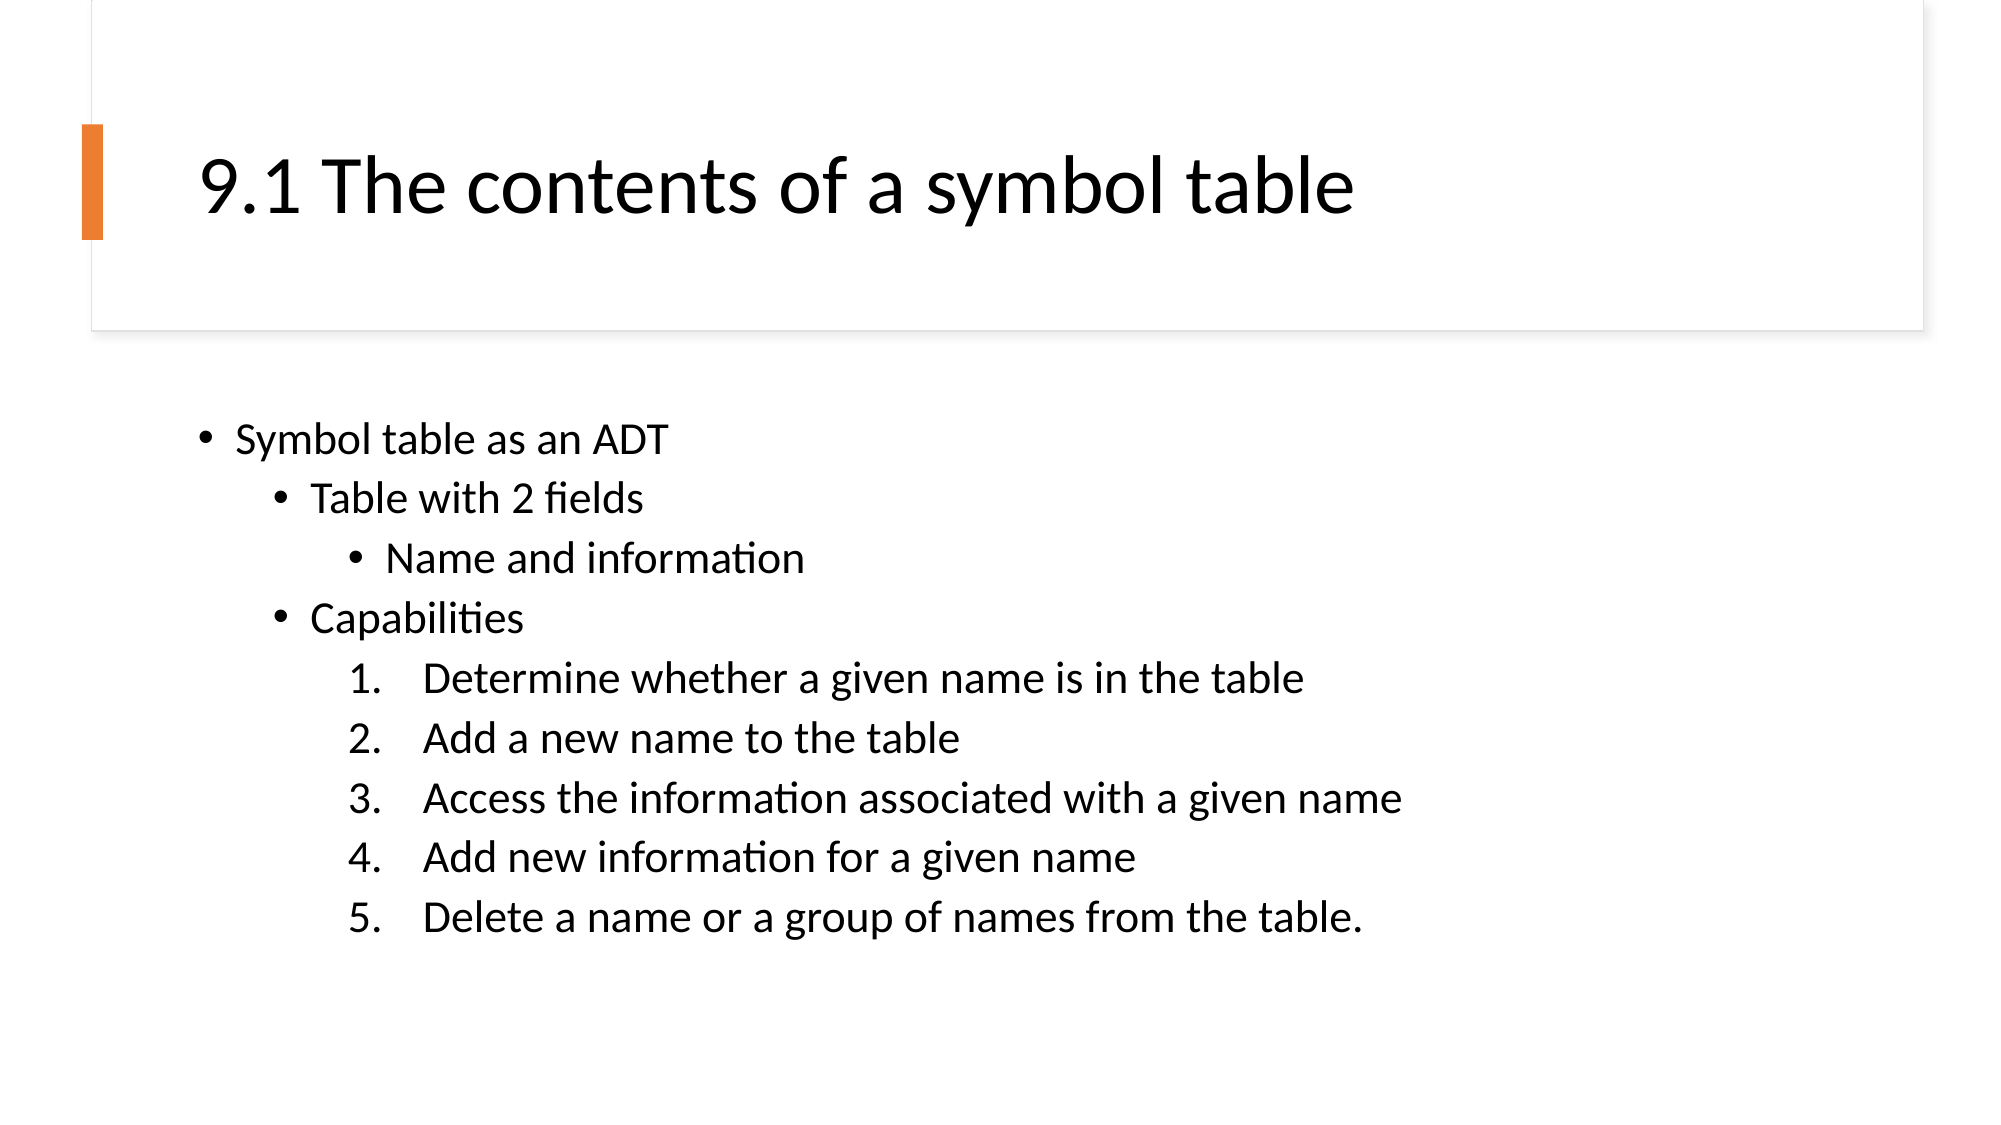

# 9.1 The contents of a symbol table

Symbol table as an ADT
Table with 2 fields
Name and information
Capabilities
Determine whether a given name is in the table
Add a new name to the table
Access the information associated with a given name
Add new information for a given name
Delete a name or a group of names from the table.